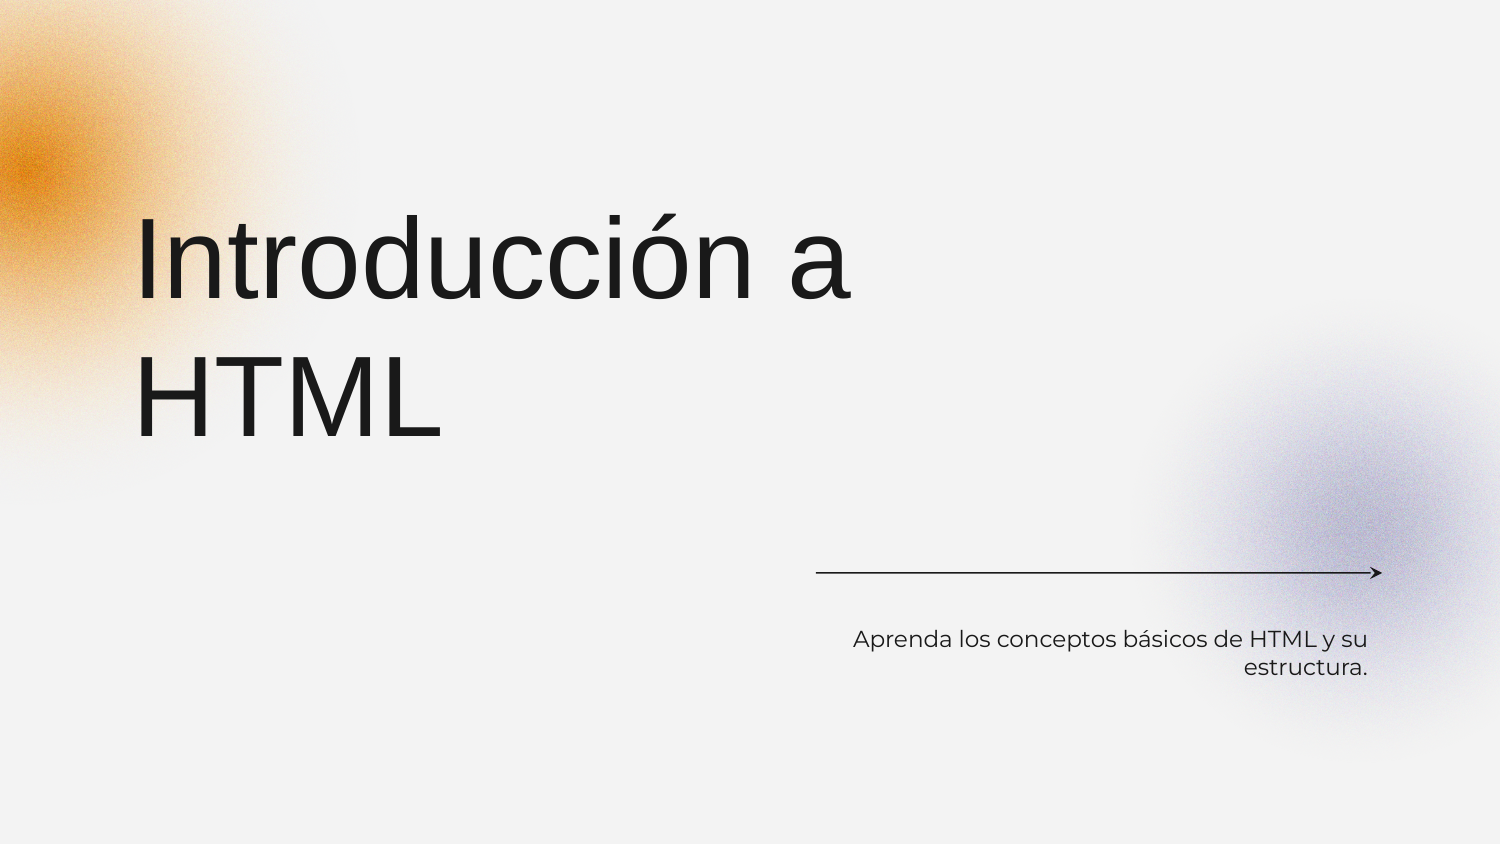

# Introducción a HTML
Aprenda los conceptos básicos de HTML y su estructura.